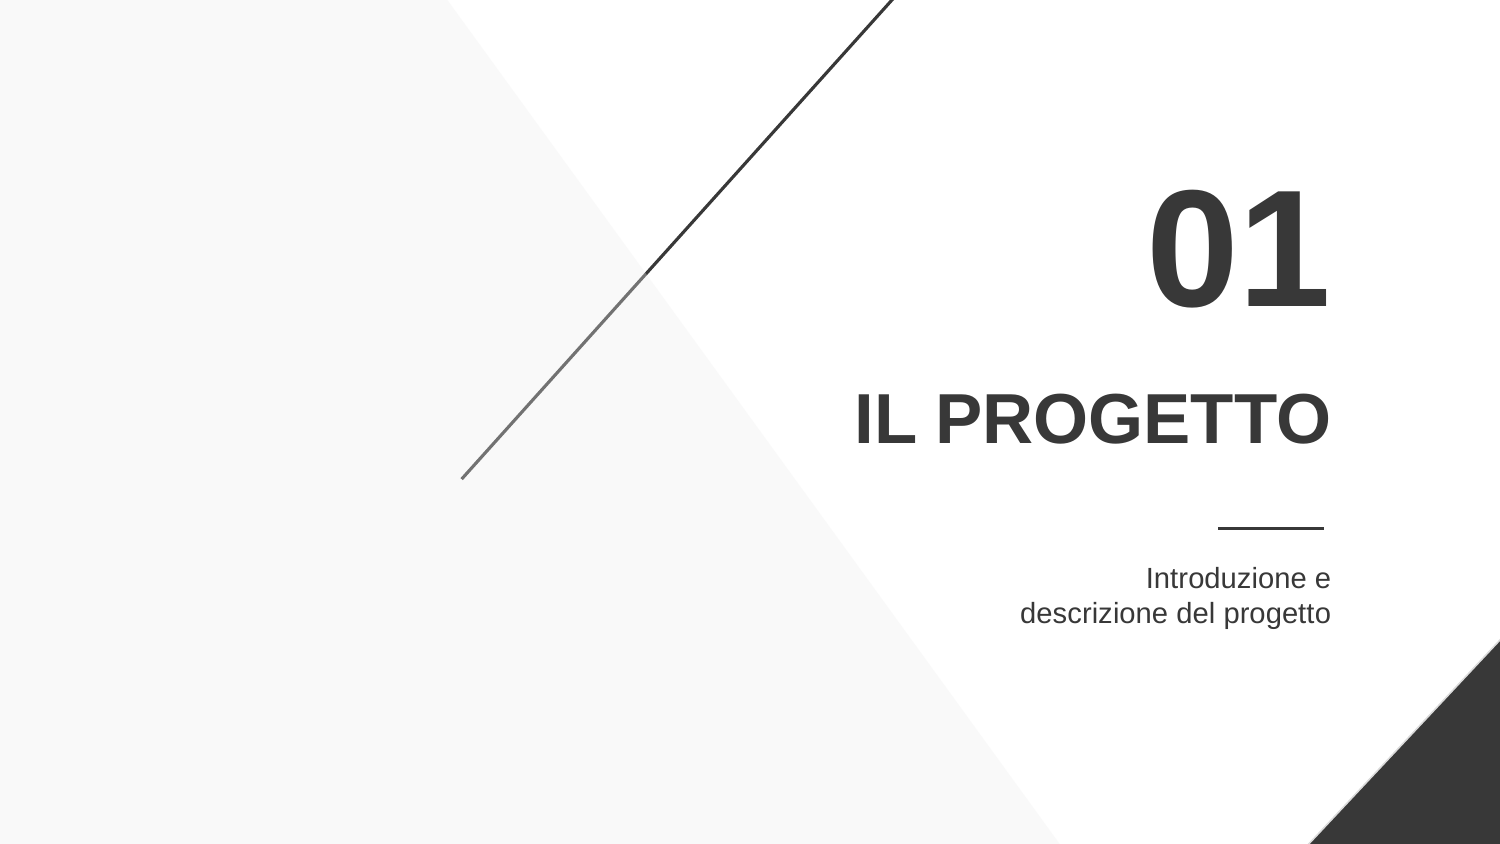

01
# IL PROGETTO
Introduzione e descrizione del progetto